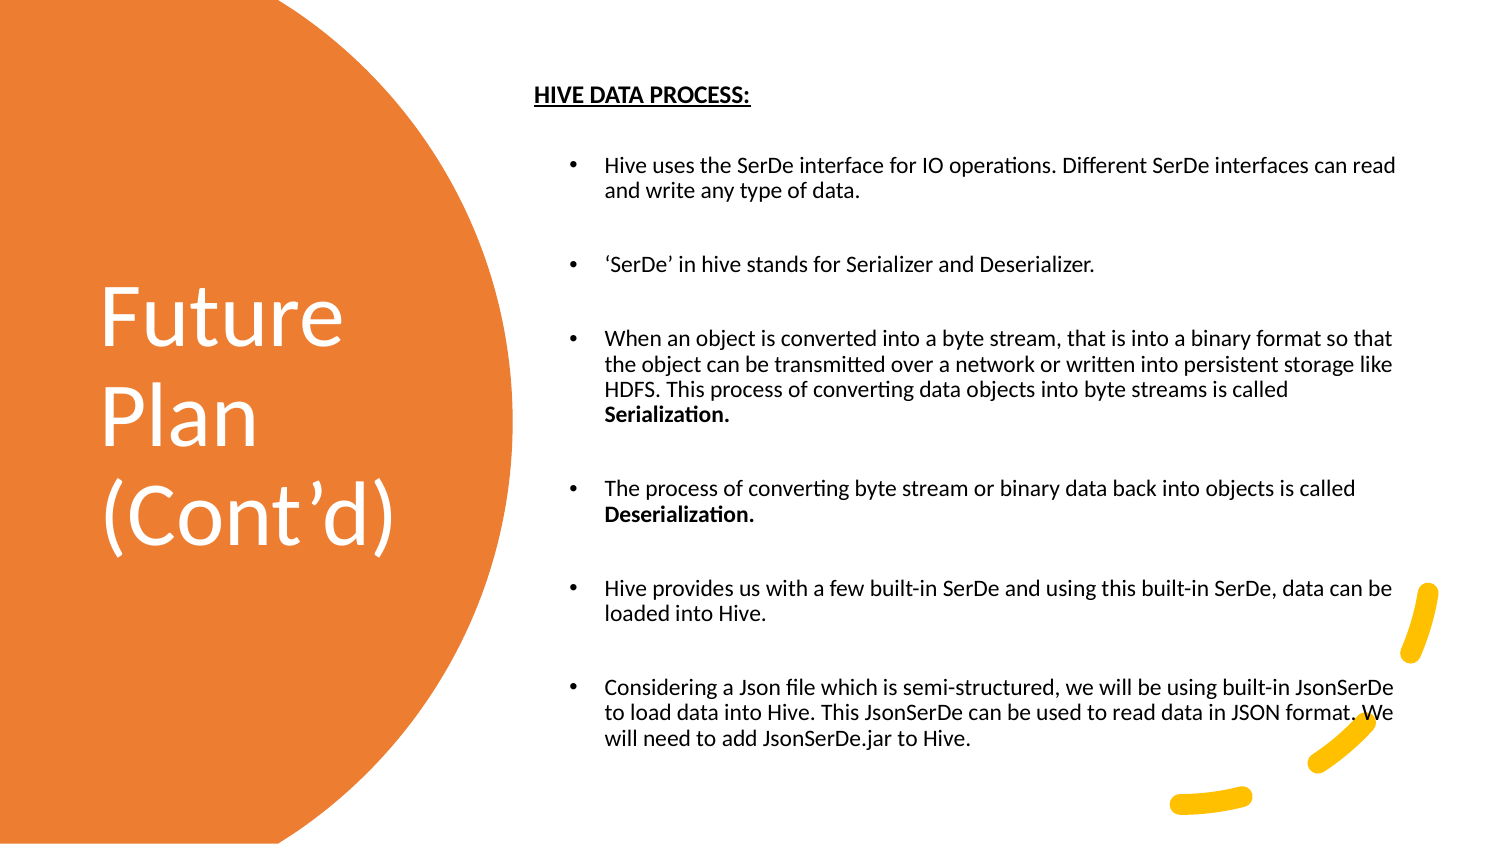

HIVE DATA PROCESS:

Hive uses the SerDe interface for IO operations. Different SerDe interfaces can read and write any type of data.

‘SerDe’ in hive stands for Serializer and Deserializer.

When an object is converted into a byte stream, that is into a binary format so that the object can be transmitted over a network or written into persistent storage like HDFS. This process of converting data objects into byte streams is called Serialization.

The process of converting byte stream or binary data back into objects is called Deserialization.

Hive provides us with a few built-in SerDe and using this built-in SerDe, data can be loaded into Hive.

Considering a Json file which is semi-structured, we will be using built-in JsonSerDe to load data into Hive. This JsonSerDe can be used to read data in JSON format. We will need to add JsonSerDe.jar to Hive.
# Future Plan (Cont’d)